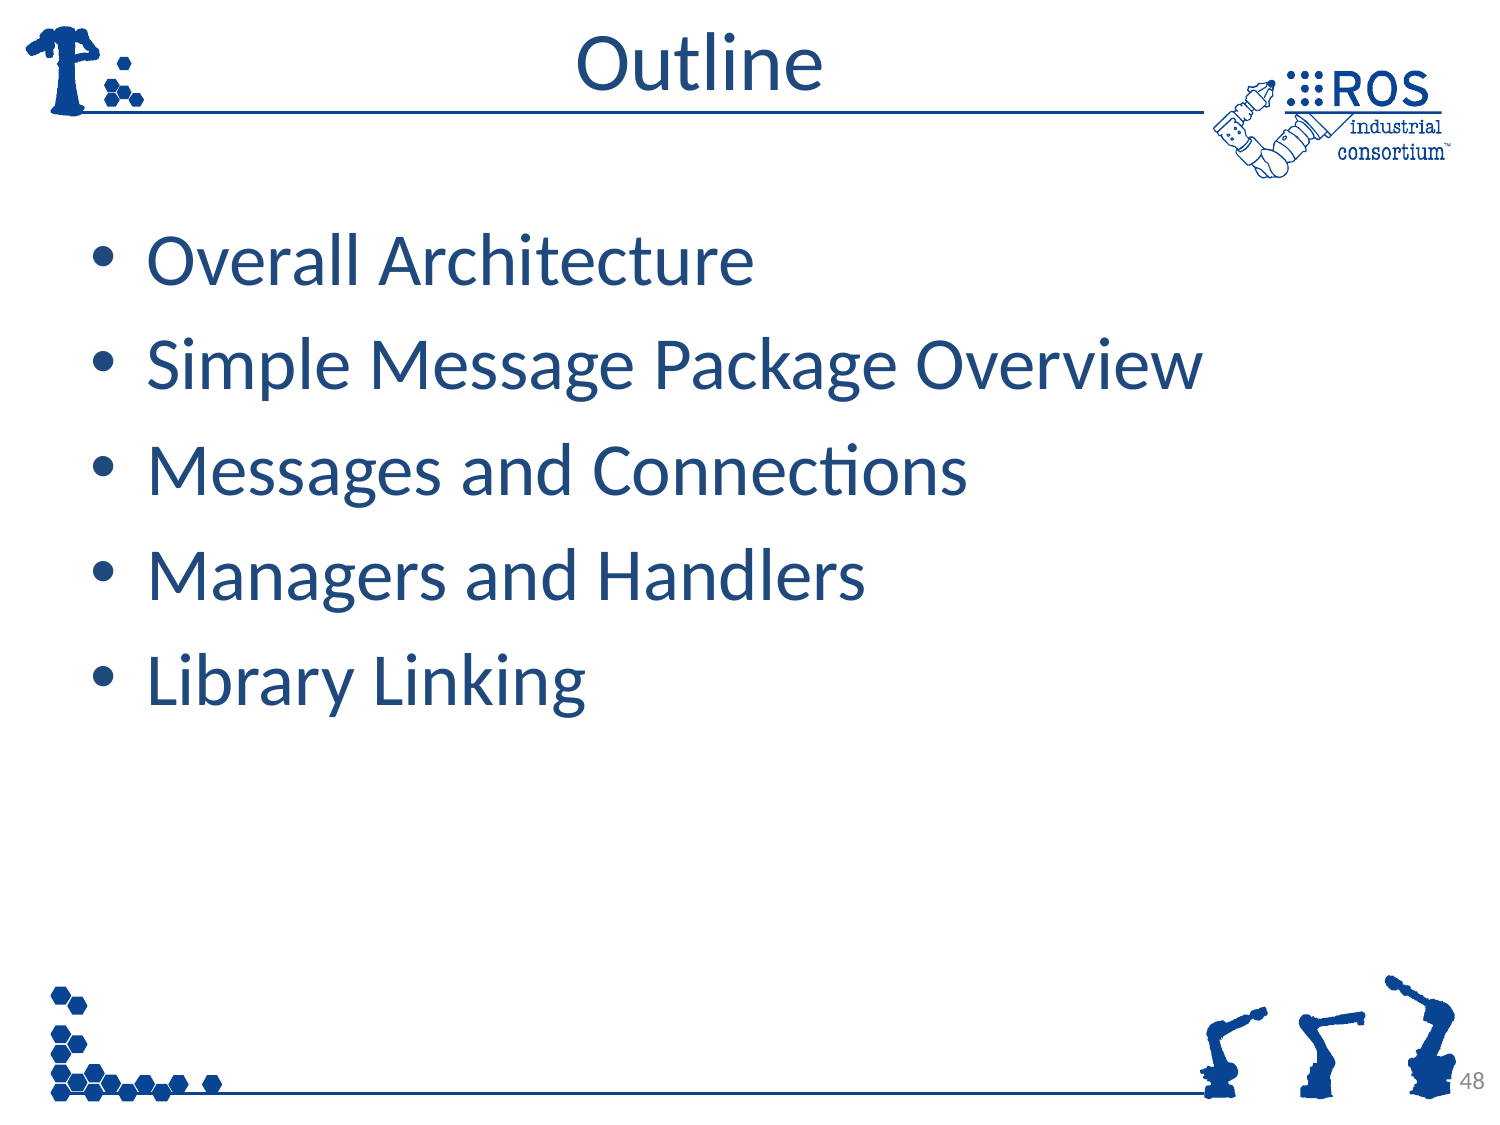

# Outline
Overall Architecture
Simple Message Package Overview
Messages and Connections
Managers and Handlers
Library Linking

48